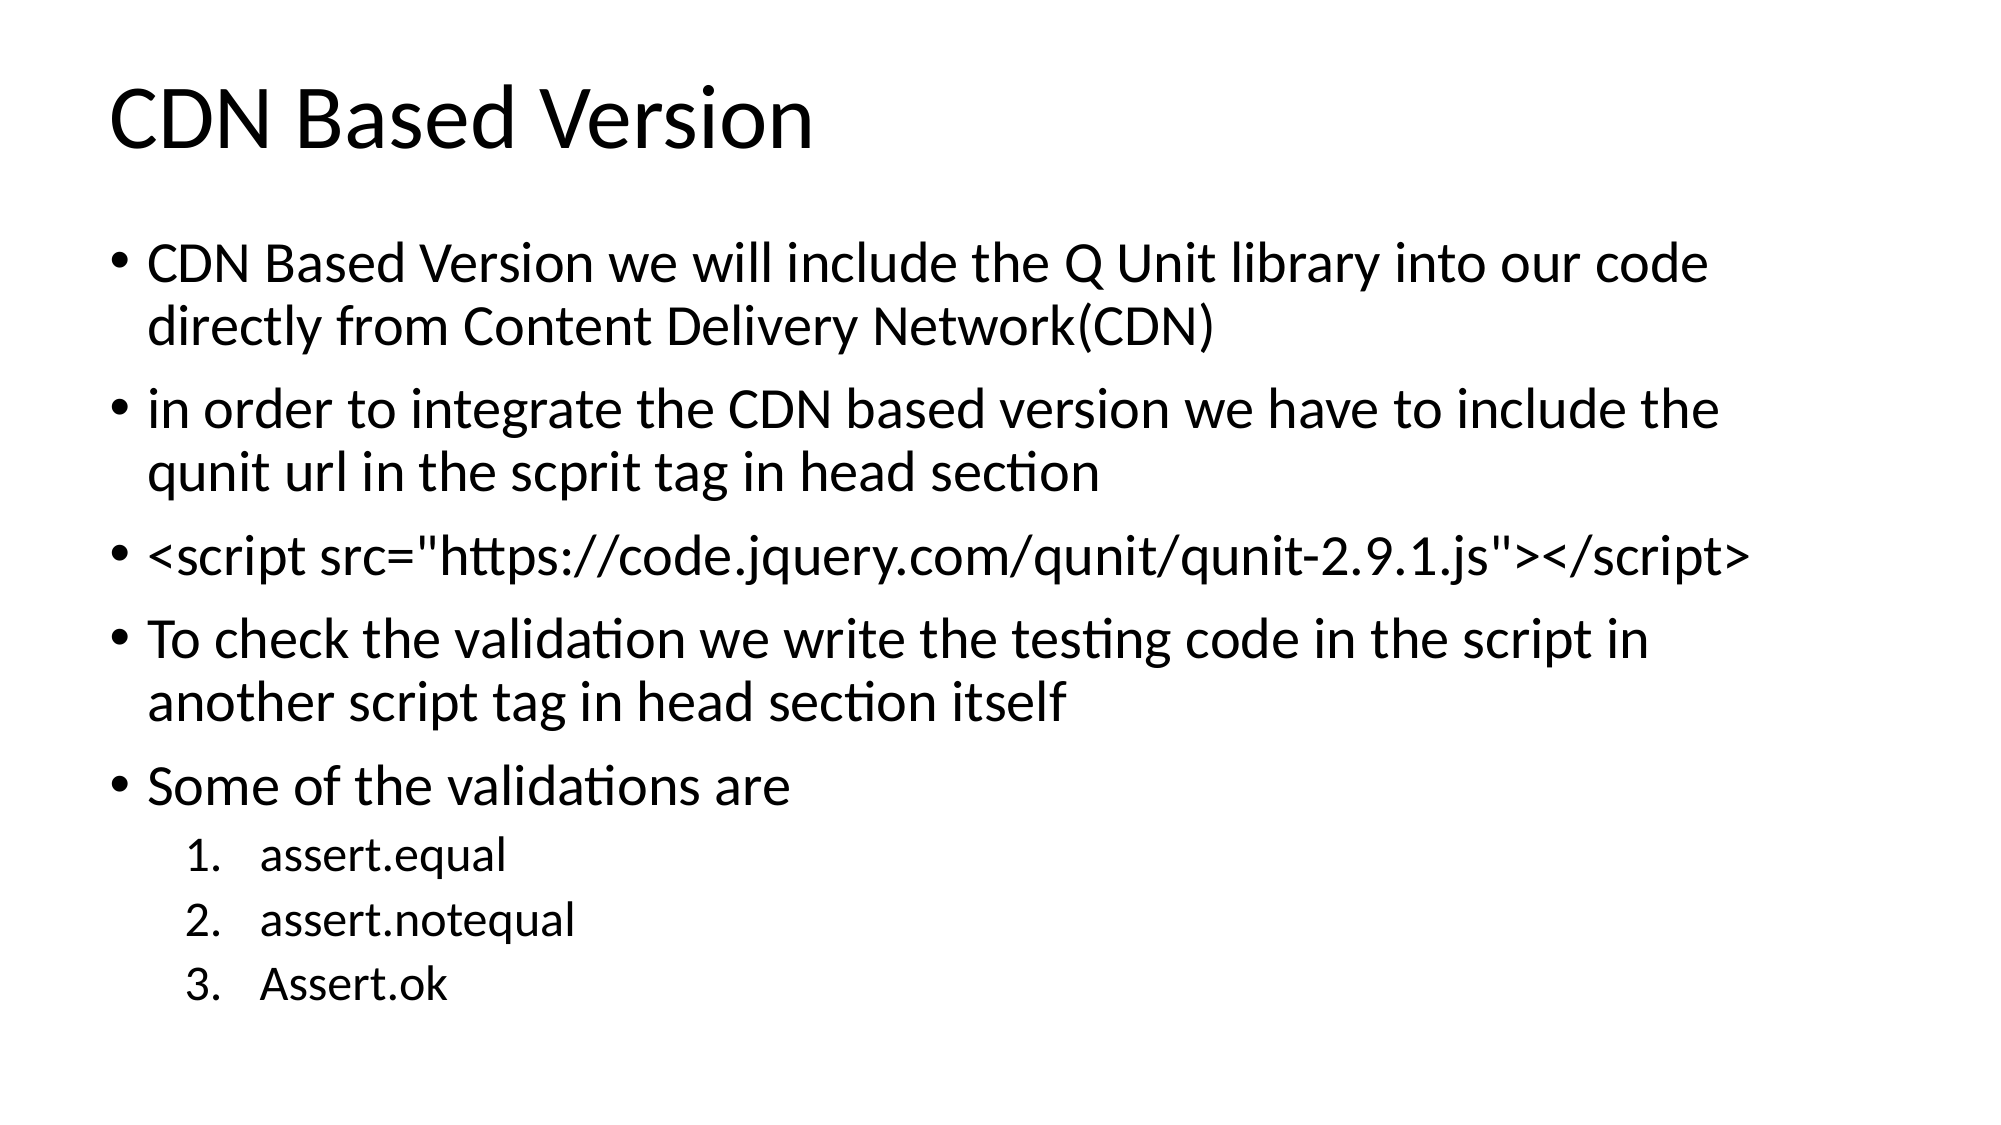

# CDN Based Version
CDN Based Version we will include the Q Unit library into our code directly from Content Delivery Network(CDN)
in order to integrate the CDN based version we have to include the qunit url in the scprit tag in head section
<script src="https://code.jquery.com/qunit/qunit-2.9.1.js"></script>
To check the validation we write the testing code in the script in another script tag in head section itself
Some of the validations are
assert.equal
assert.notequal
Assert.ok